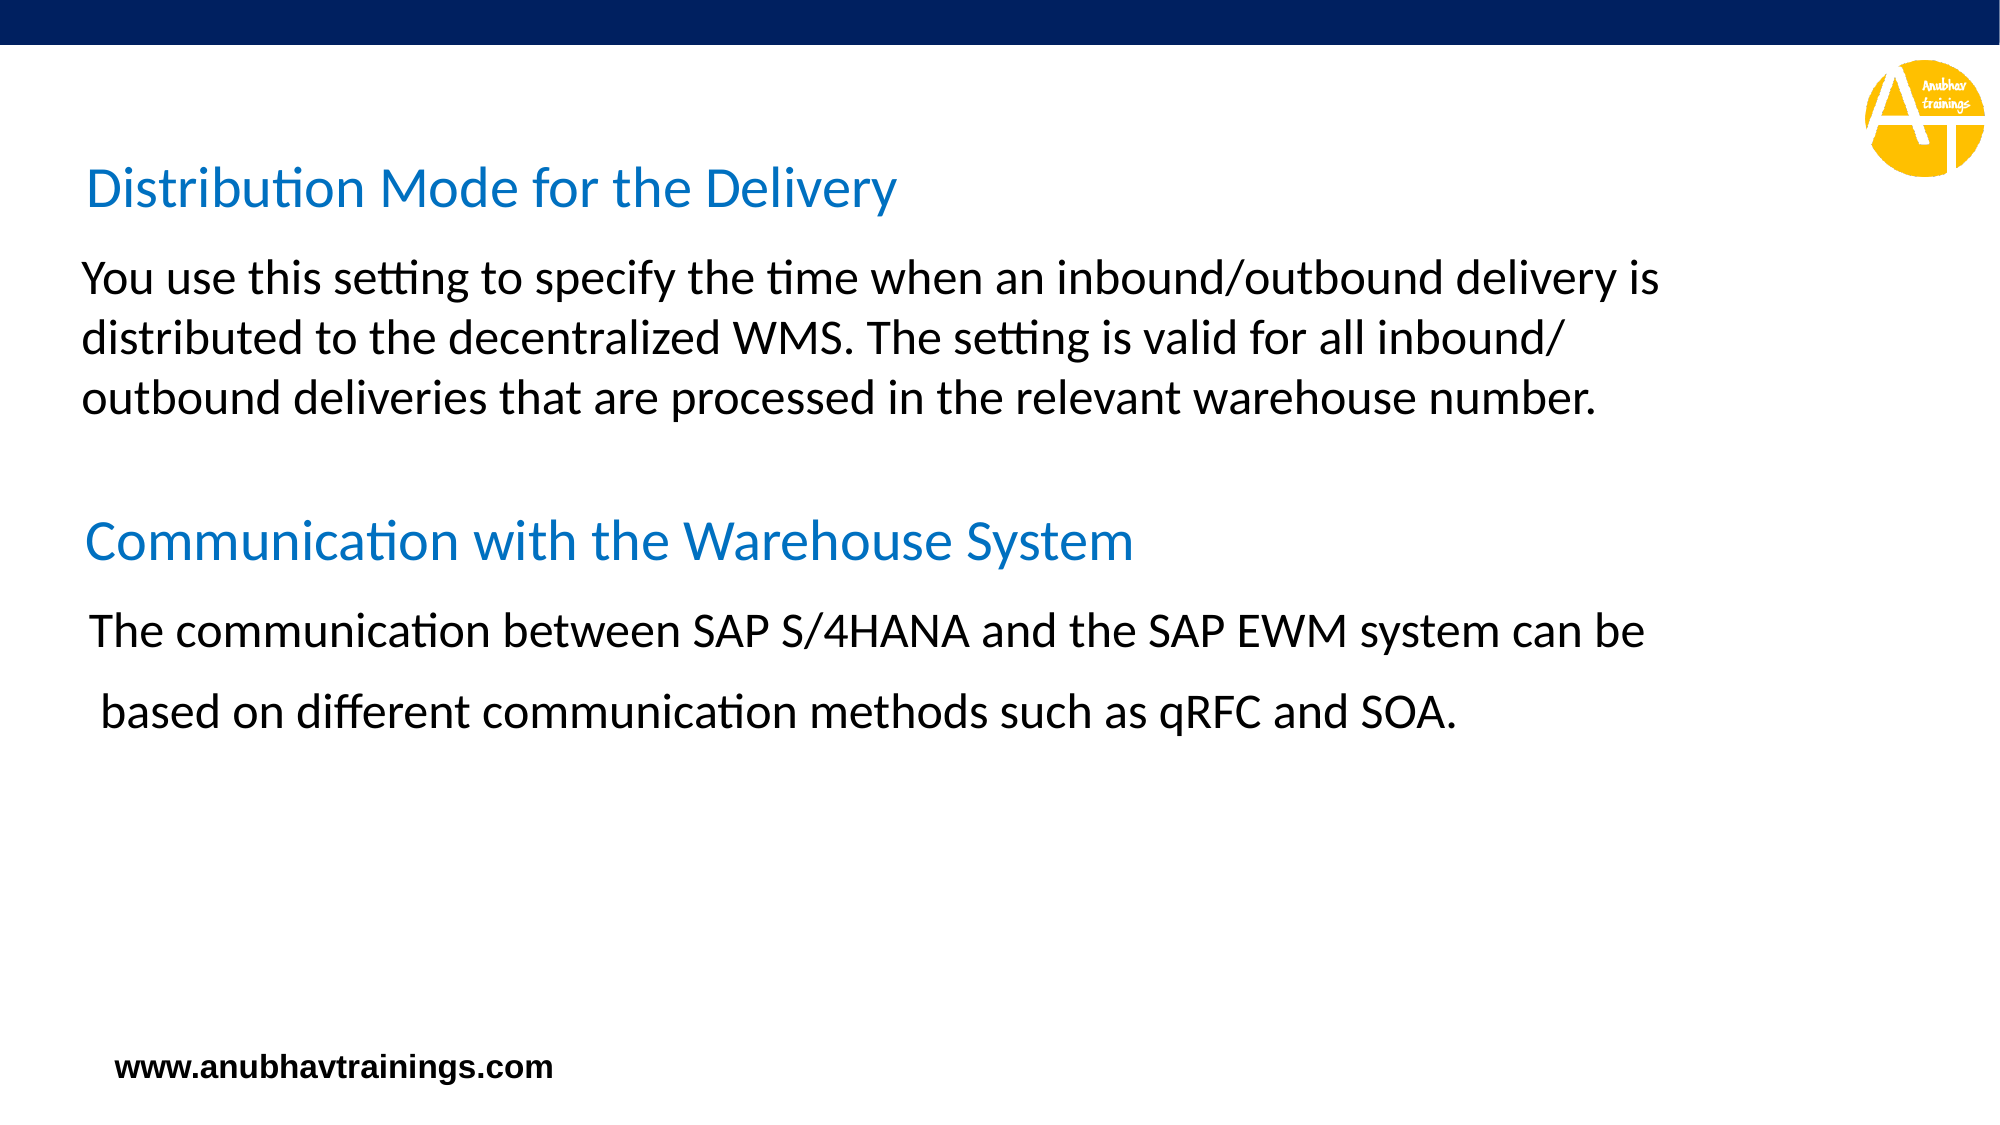

# Distribution Mode for the Delivery
You use this setting to specify the time when an inbound/outbound delivery is
distributed to the decentralized WMS. The setting is valid for all inbound/
outbound deliveries that are processed in the relevant warehouse number.

Communication with the Warehouse System
The communication between SAP S/4HANA and the SAP EWM system can be
 based on different communication methods such as qRFC and SOA.
www.anubhavtrainings.com